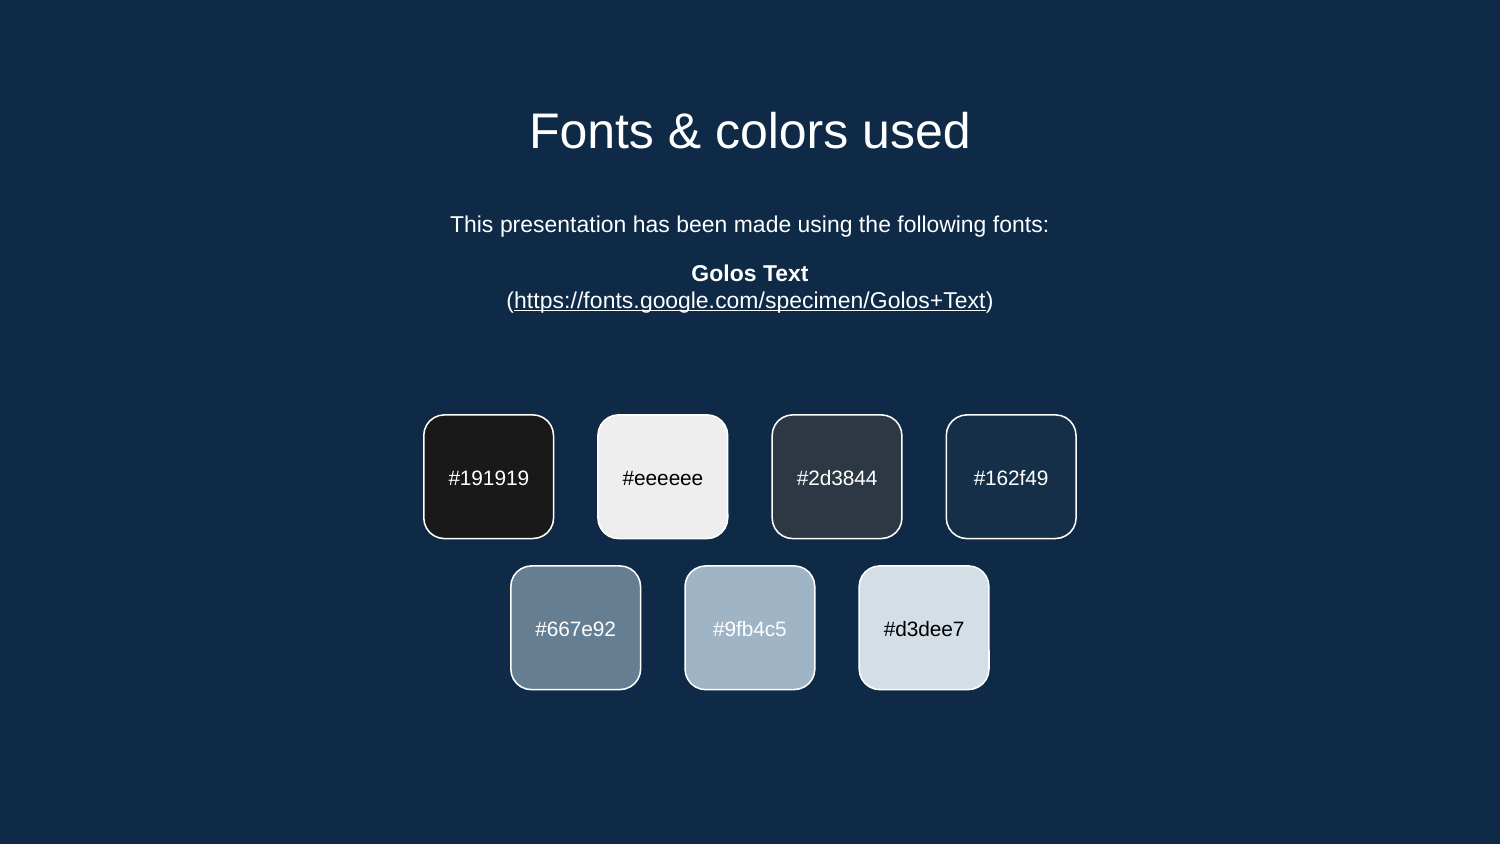

# Fonts & colors used
This presentation has been made using the following fonts:
Golos Text
(https://fonts.google.com/specimen/Golos+Text)

#191919
#eeeeee
#2d3844
#162f49

#667e92
#9fb4c5
#d3dee7